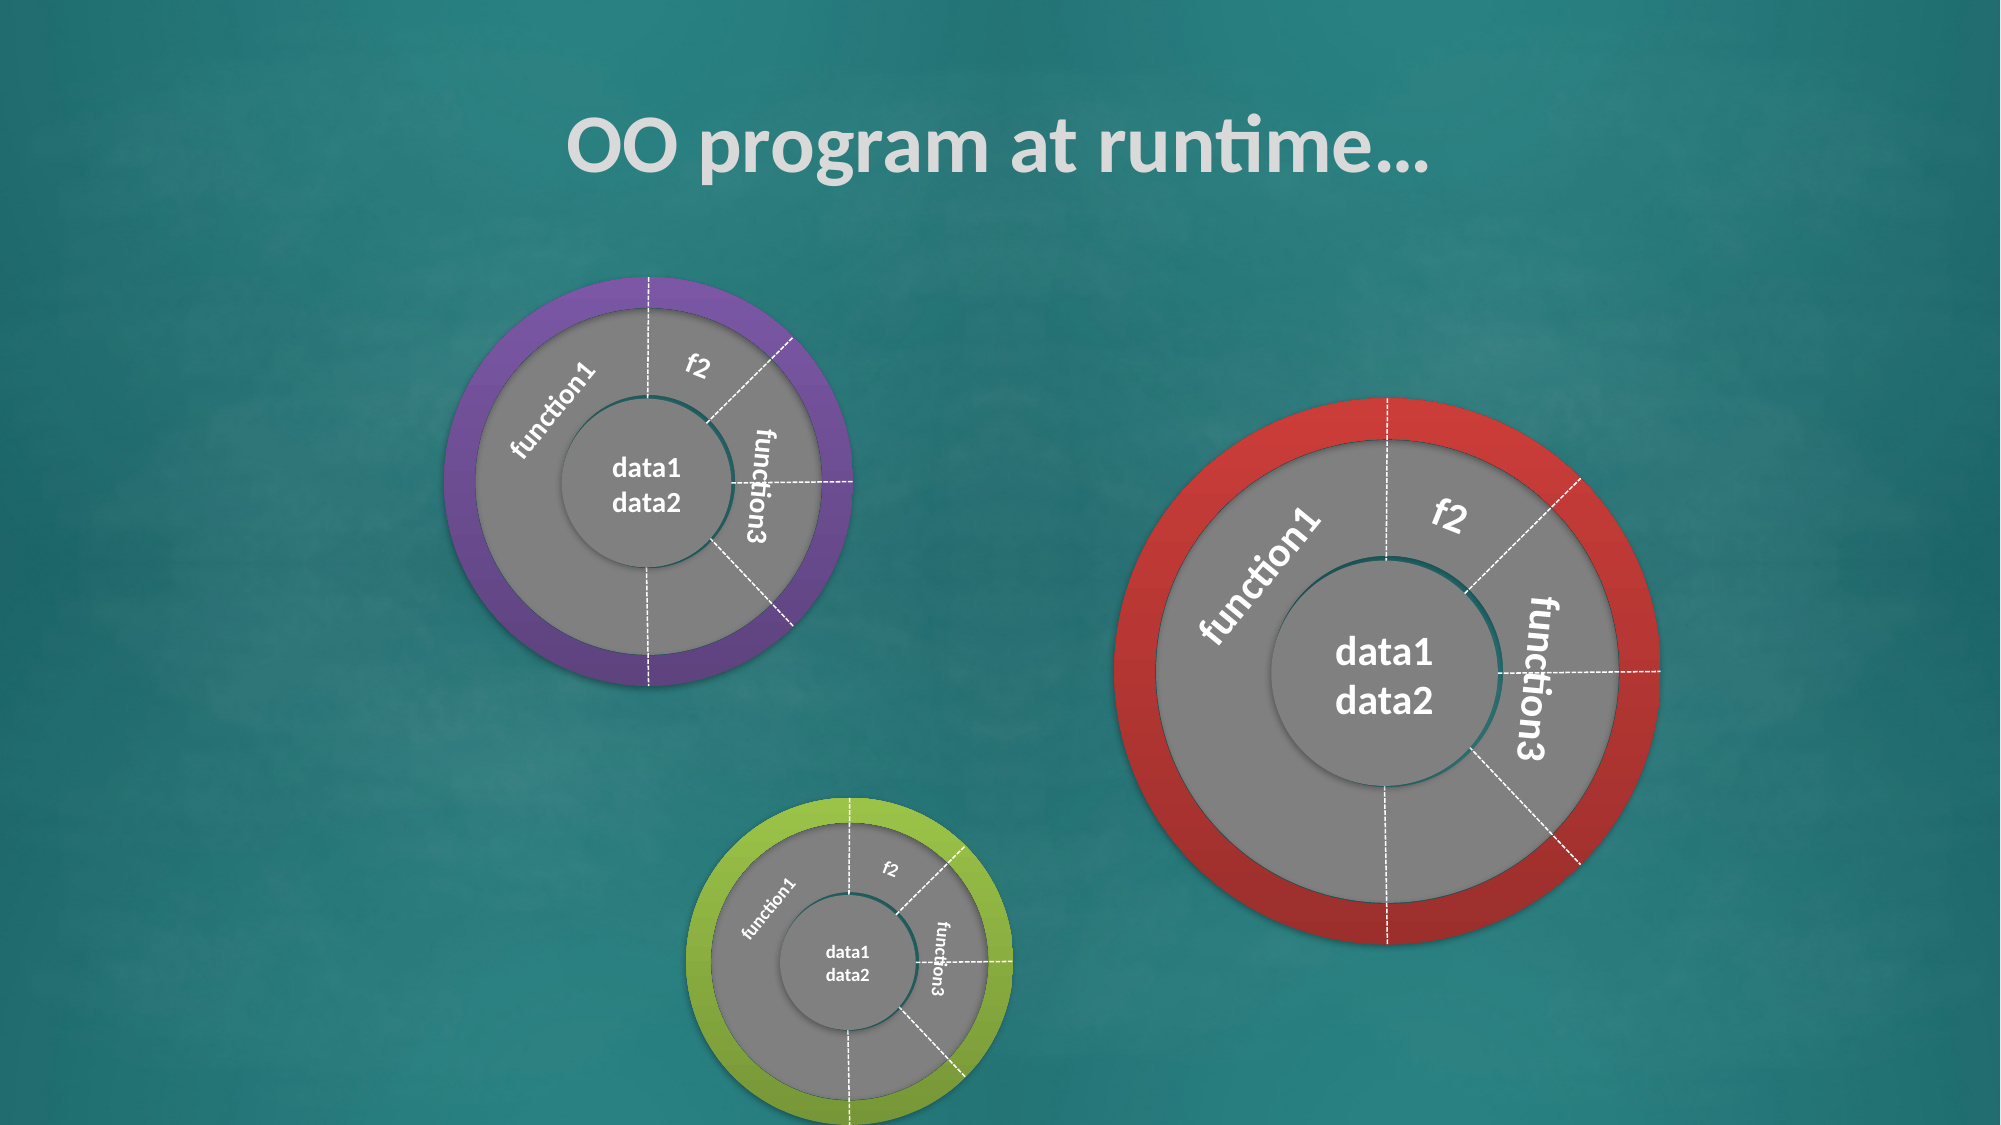

# OO program at runtime…

f2
function1
data1
data2
function3

f2
function1
data1
data2
function3

f2
function1
data1
data2
function3